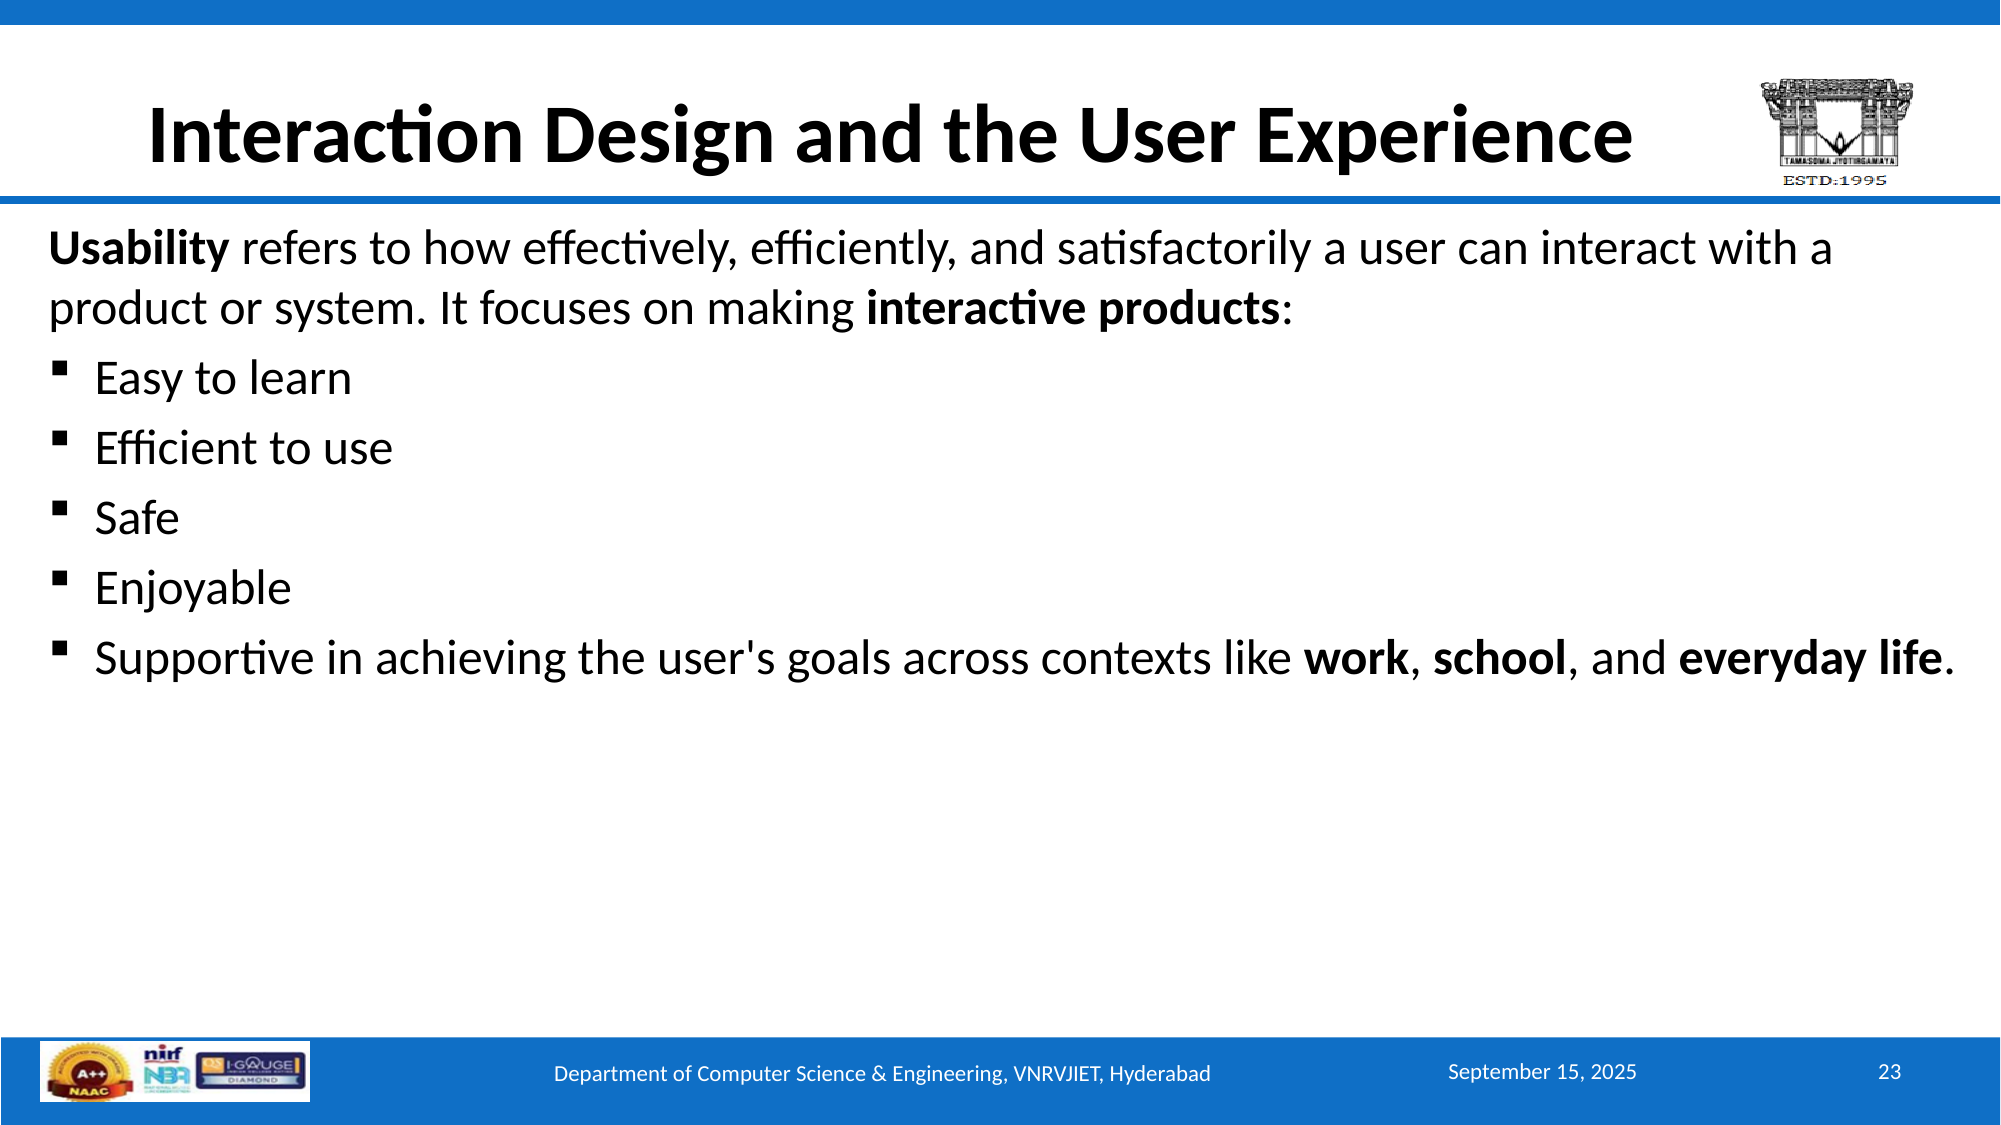

# Interaction Design and the User Experience
Usability refers to how effectively, efficiently, and satisfactorily a user can interact with a product or system. It focuses on making interactive products:
Easy to learn
Efficient to use
Safe
Enjoyable
Supportive in achieving the user's goals across contexts like work, school, and everyday life.

September 15, 2025
23
Department of Computer Science & Engineering, VNRVJIET, Hyderabad